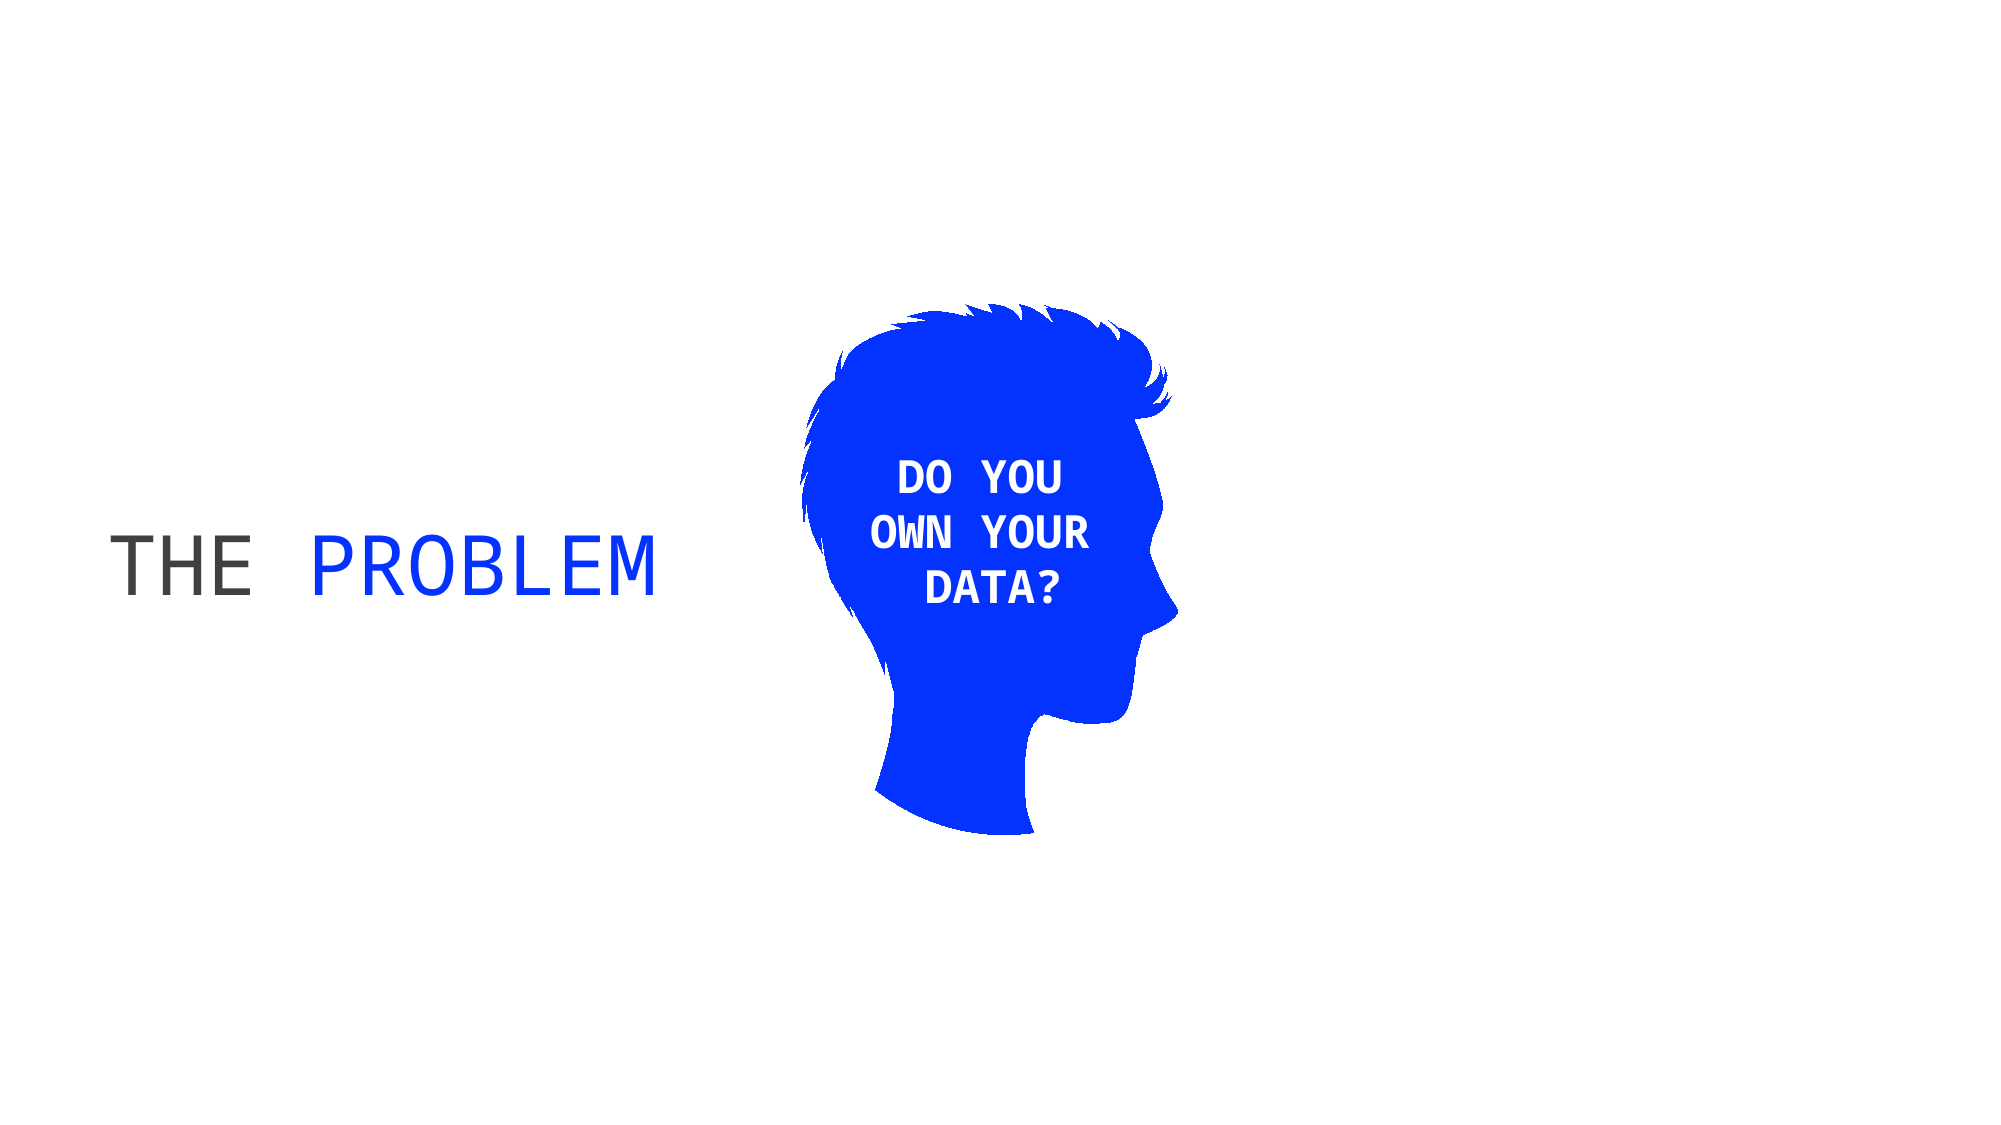

DO YOU
OWN YOUR
DATA?
THE PROBLEM